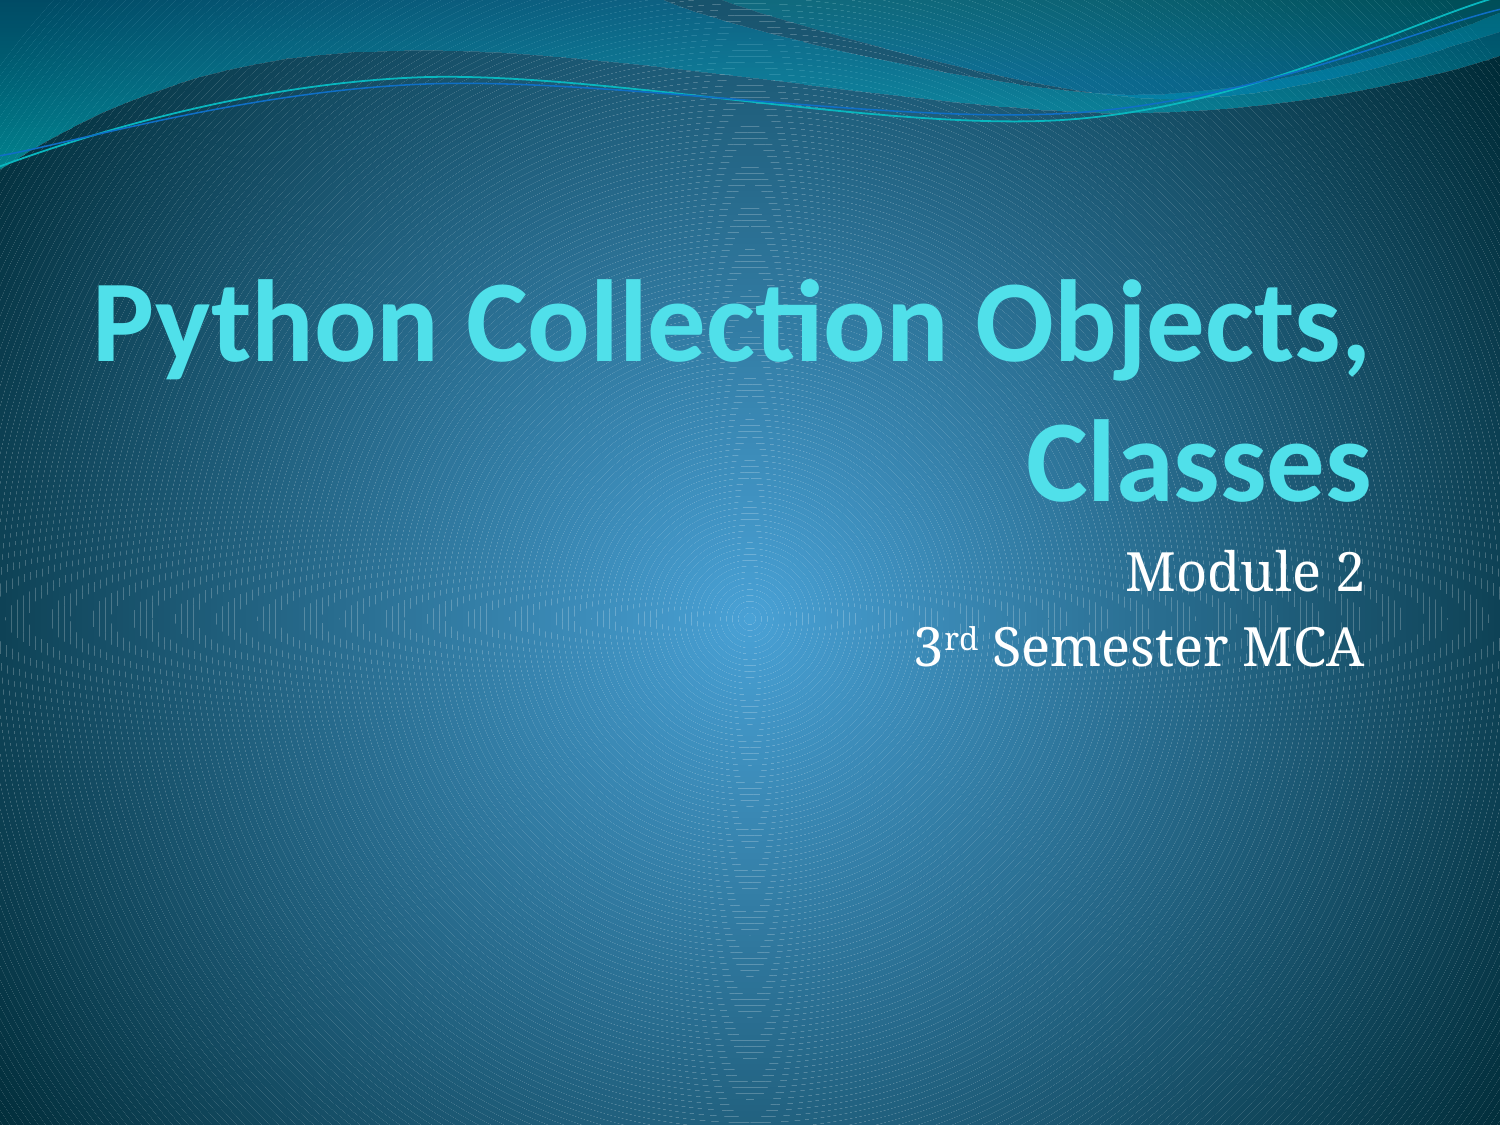

# Python Collection Objects, Classes
Module 2
3rd Semester MCA